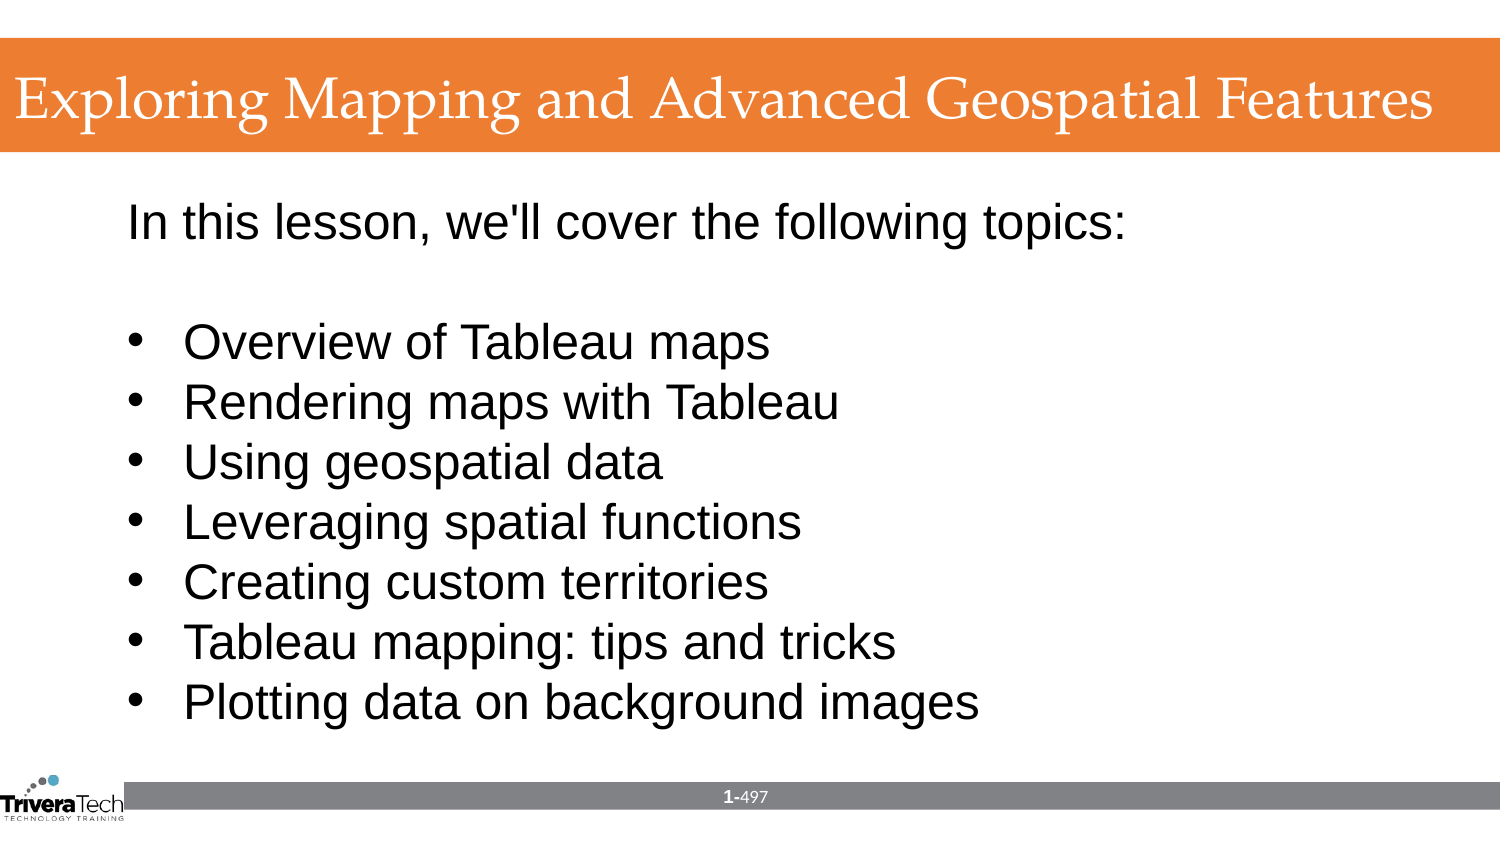

Exploring Mapping and Advanced Geospatial Features
In this lesson, we'll cover the following topics:

Overview of Tableau maps
Rendering maps with Tableau
Using geospatial data
Leveraging spatial functions
Creating custom territories
Tableau mapping: tips and tricks
Plotting data on background images
1-497